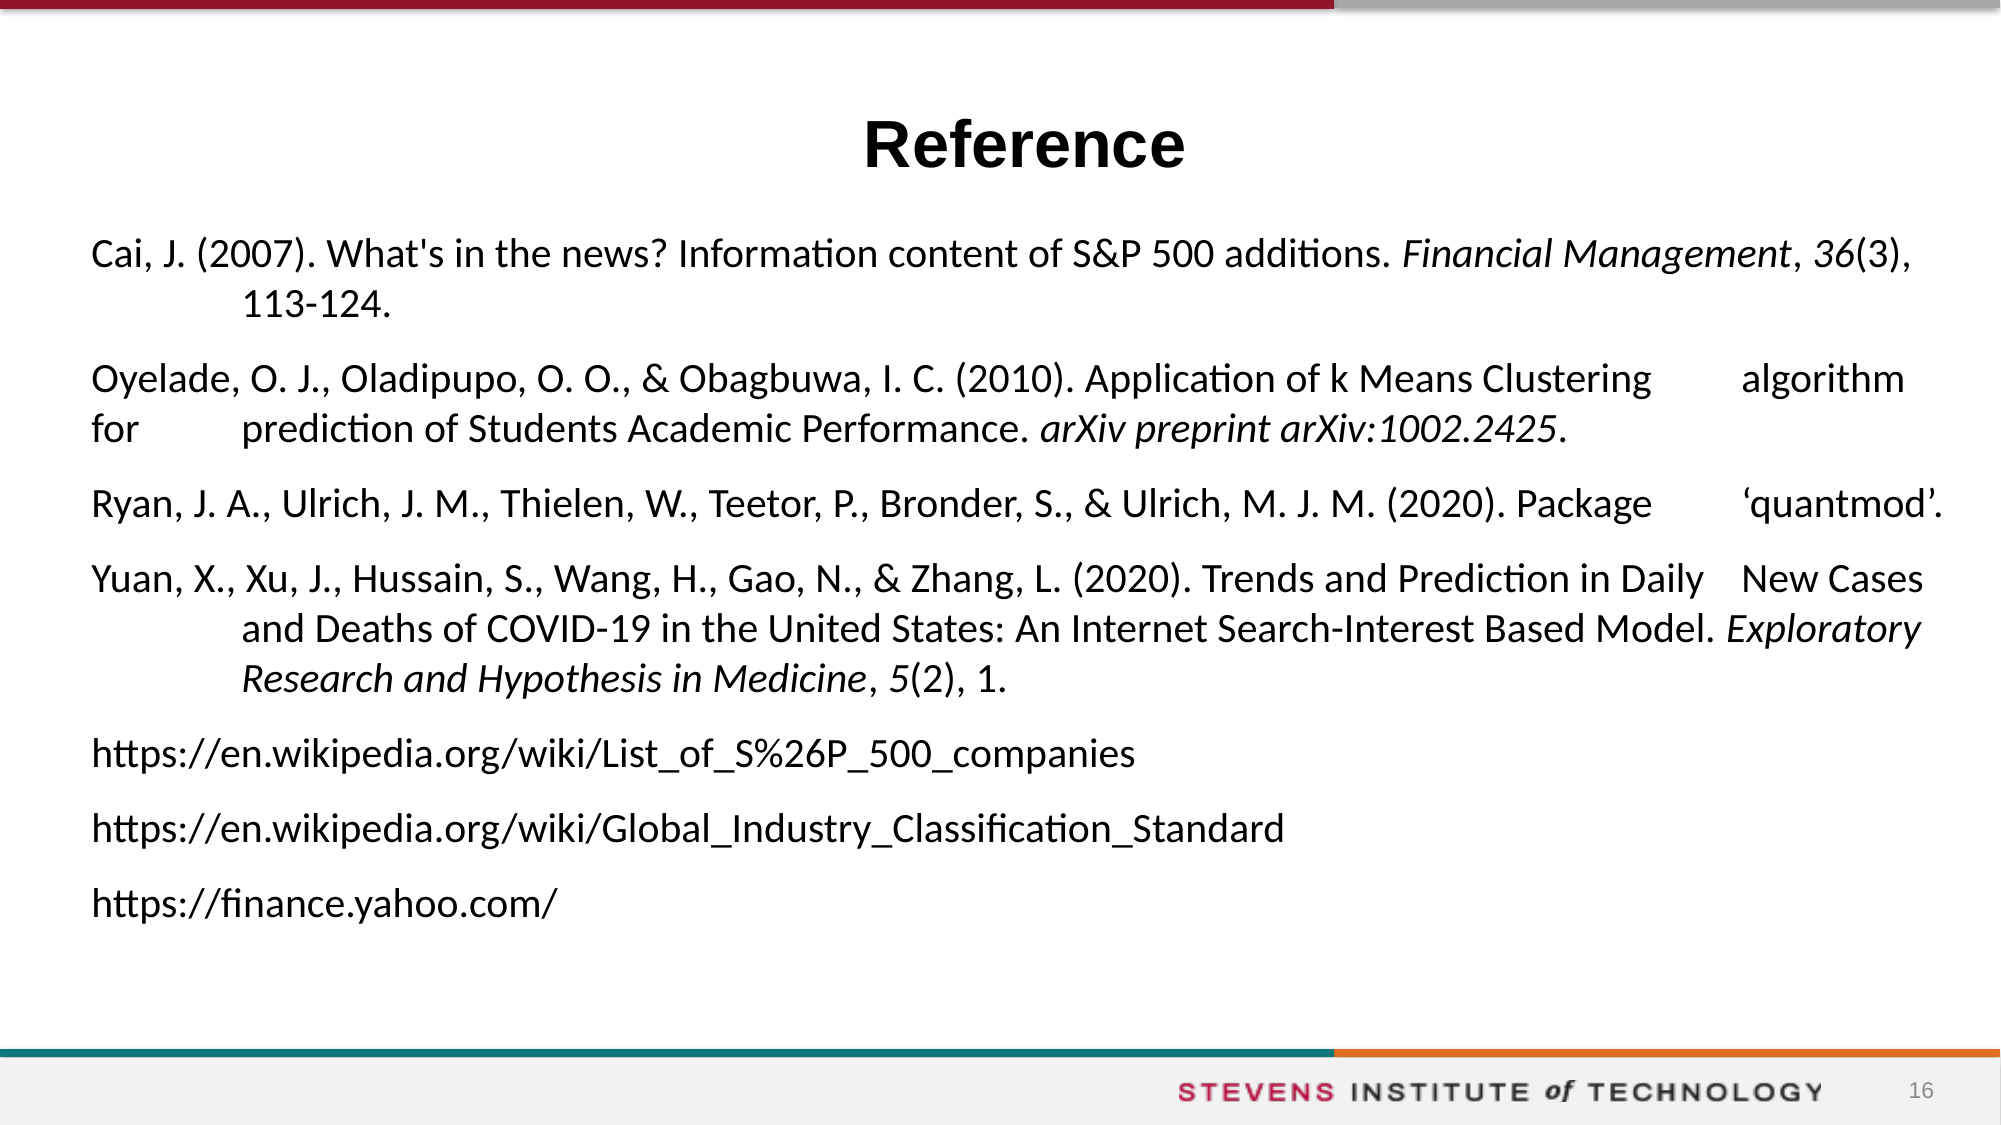

Reference

Cai, J. (2007). What's in the news? Information content of S&P 500 additions. Financial Management, 36(3), 	113-124.
Oyelade, O. J., Oladipupo, O. O., & Obagbuwa, I. C. (2010). Application of k Means Clustering 	algorithm for 	prediction of Students Academic Performance. arXiv preprint arXiv:1002.2425.
Ryan, J. A., Ulrich, J. M., Thielen, W., Teetor, P., Bronder, S., & Ulrich, M. J. M. (2020). Package 	‘quantmod’.
Yuan, X., Xu, J., Hussain, S., Wang, H., Gao, N., & Zhang, L. (2020). Trends and Prediction in Daily 	New Cases 	and Deaths of COVID-19 in the United States: An Internet Search-Interest Based Model. Exploratory 	Research and Hypothesis in Medicine, 5(2), 1.
https://en.wikipedia.org/wiki/List_of_S%26P_500_companies
https://en.wikipedia.org/wiki/Global_Industry_Classification_Standard
https://finance.yahoo.com/

16